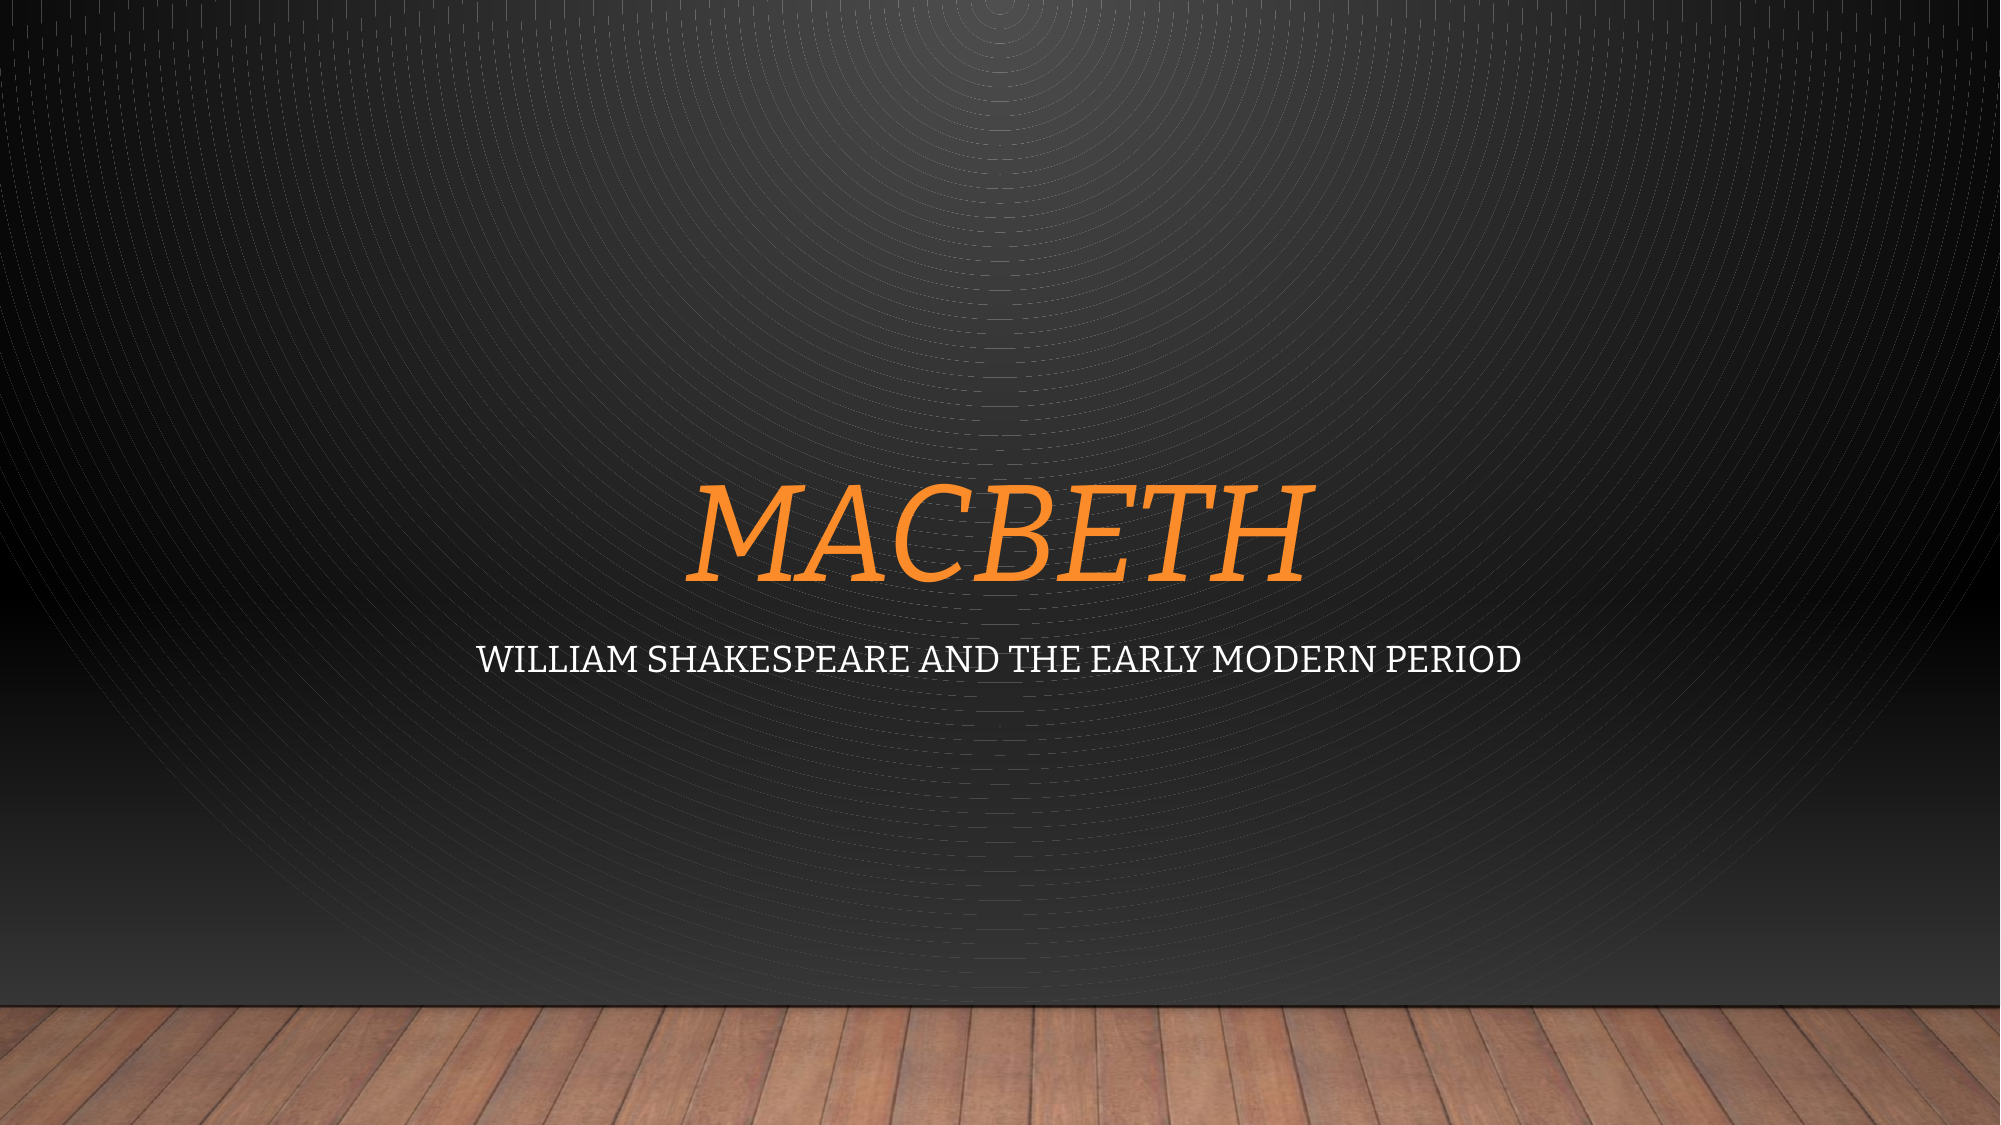

# Macbeth
William Shakespeare and the early modern Period